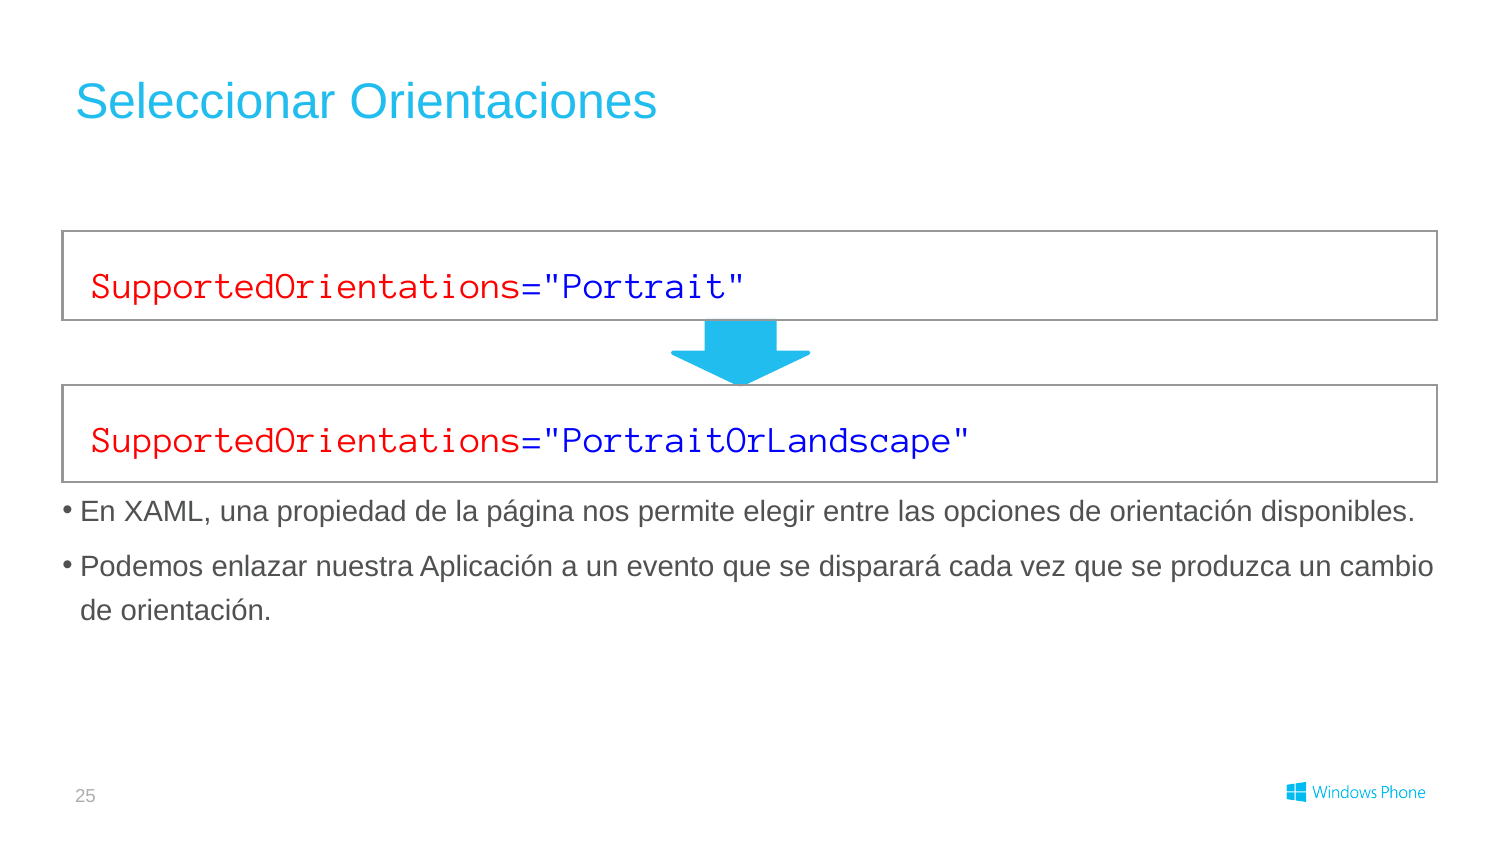

# Seleccionar Orientaciones
SupportedOrientations="Portrait"

SupportedOrientations="PortraitOrLandscape"
En XAML, una propiedad de la página nos permite elegir entre las opciones de orientación disponibles.
Podemos enlazar nuestra Aplicación a un evento que se disparará cada vez que se produzca un cambio de orientación.
25